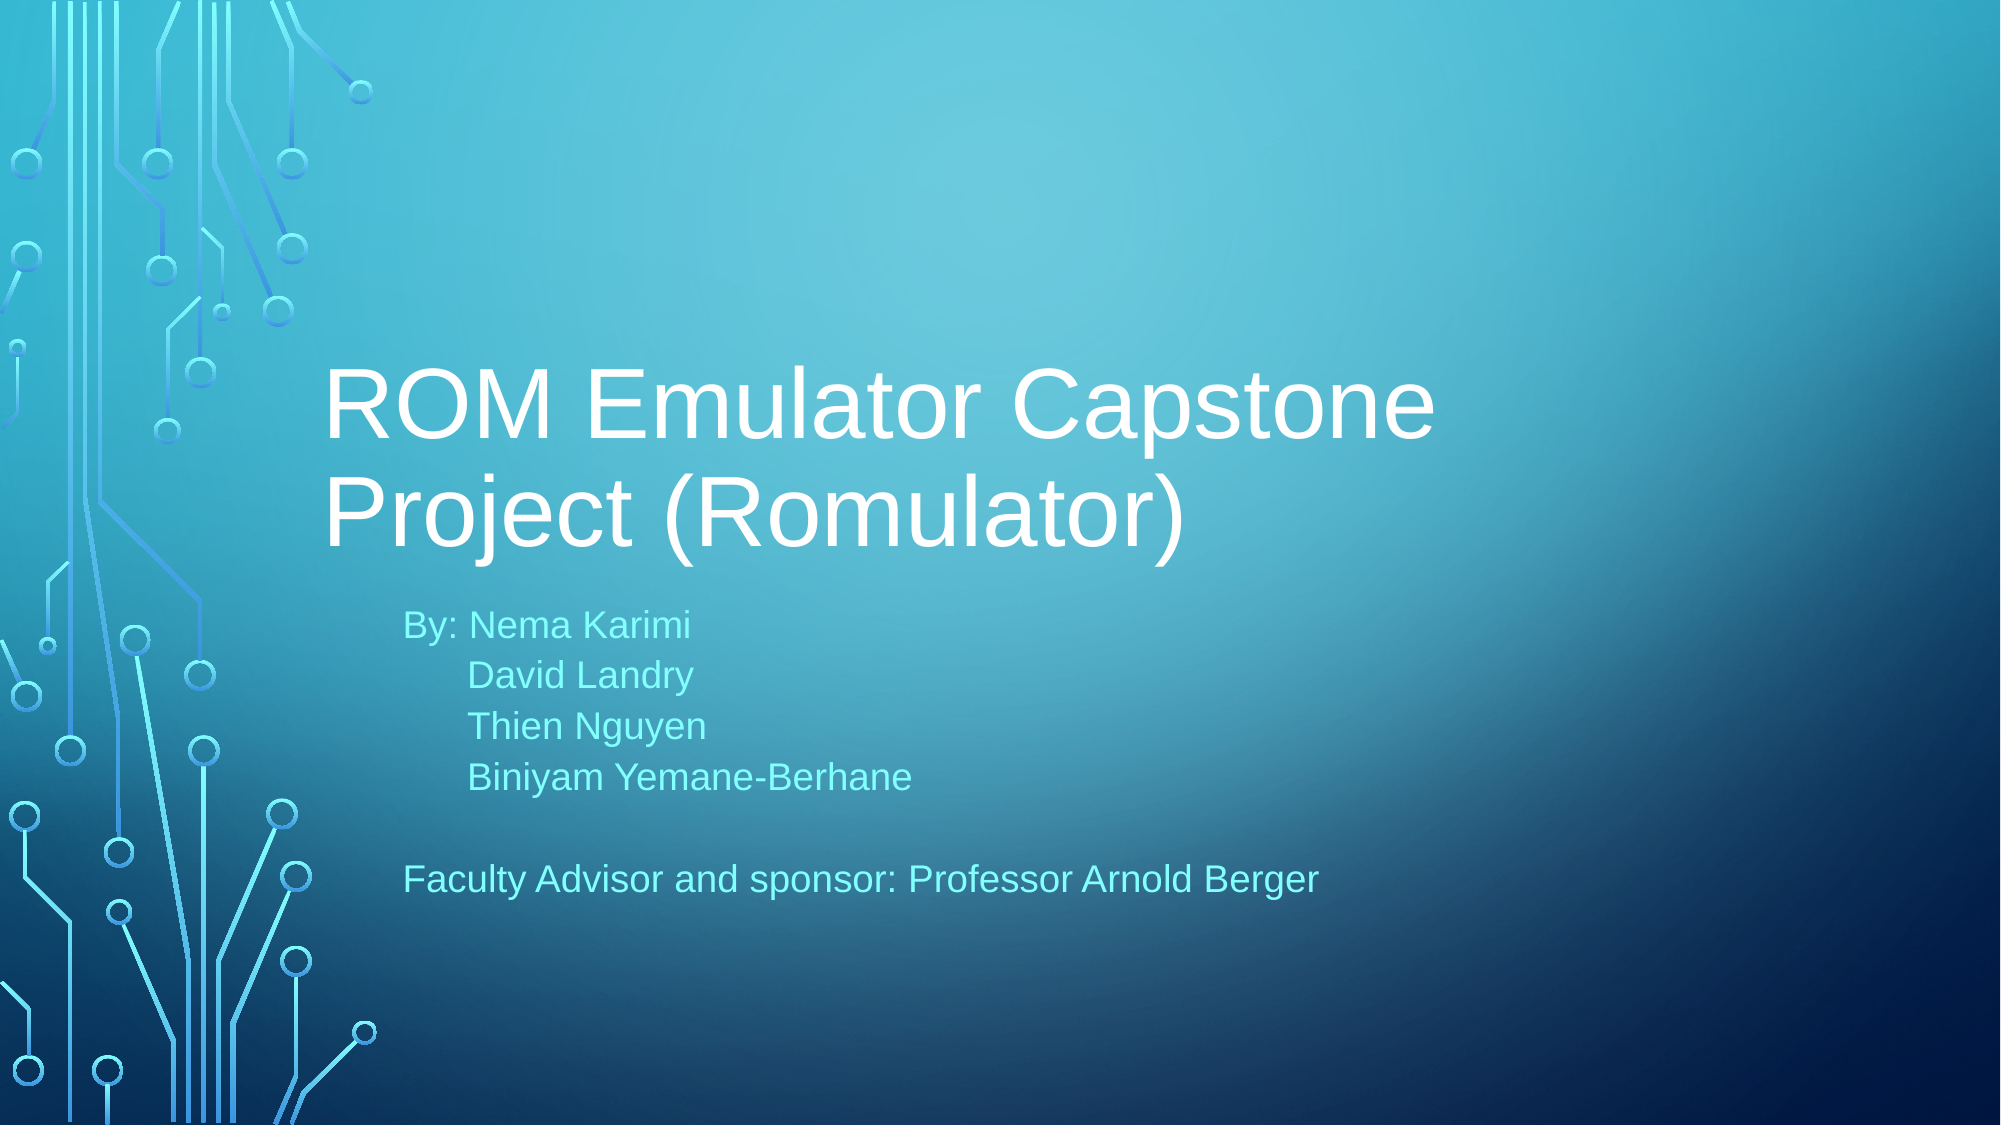

# ROM Emulator Capstone Project (Romulator)
By: Nema Karimi
      David Landry
      Thien Nguyen
      Biniyam Yemane-Berhane

Faculty Advisor and sponsor: Professor Arnold Berger